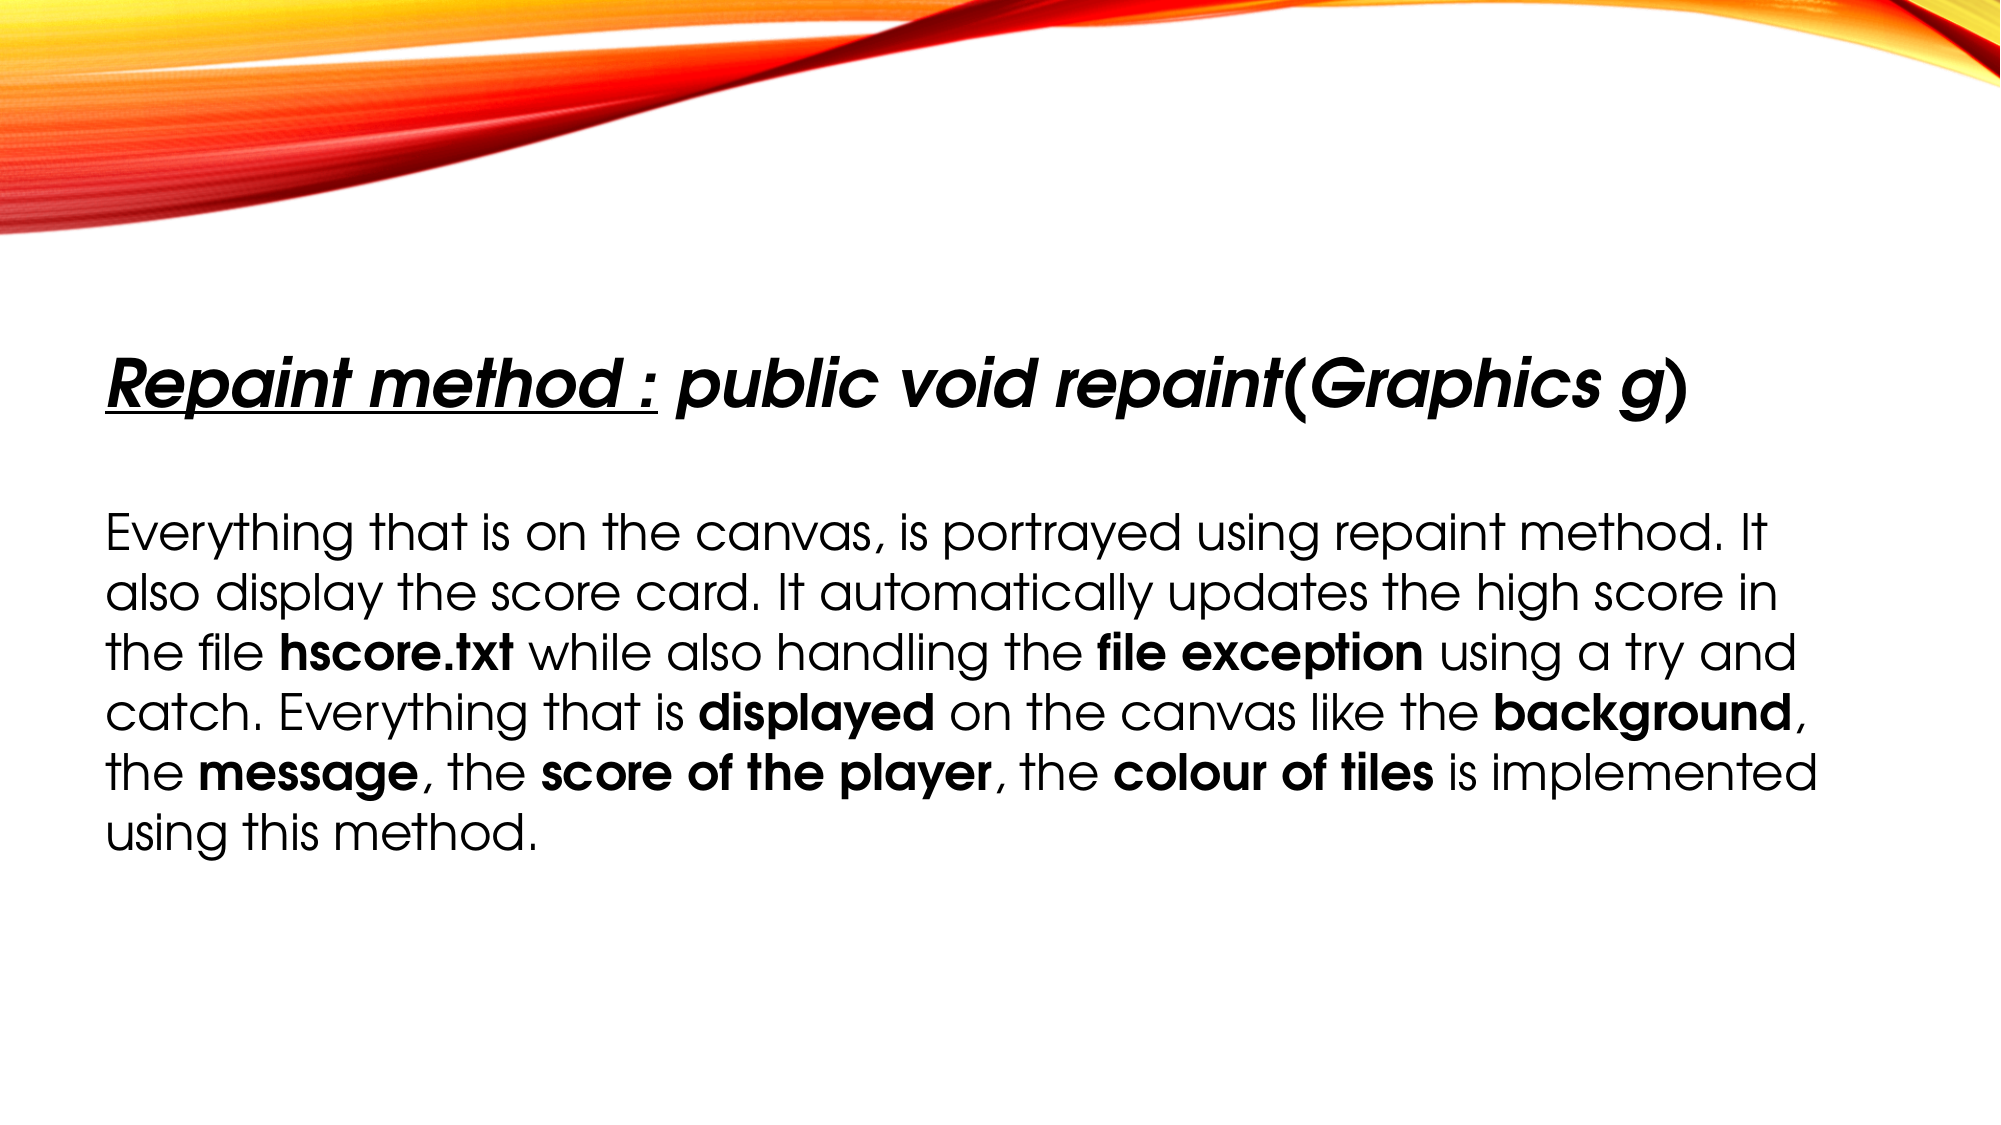

Repaint method : public void repaint(Graphics g)

Everything that is on the canvas, is portrayed using repaint method. It also display the score card. It automatically updates the high score in the file hscore.txt while also handling the file exception using a try and catch. Everything that is displayed on the canvas like the background, the message, the score of the player, the colour of tiles is implemented using this method.